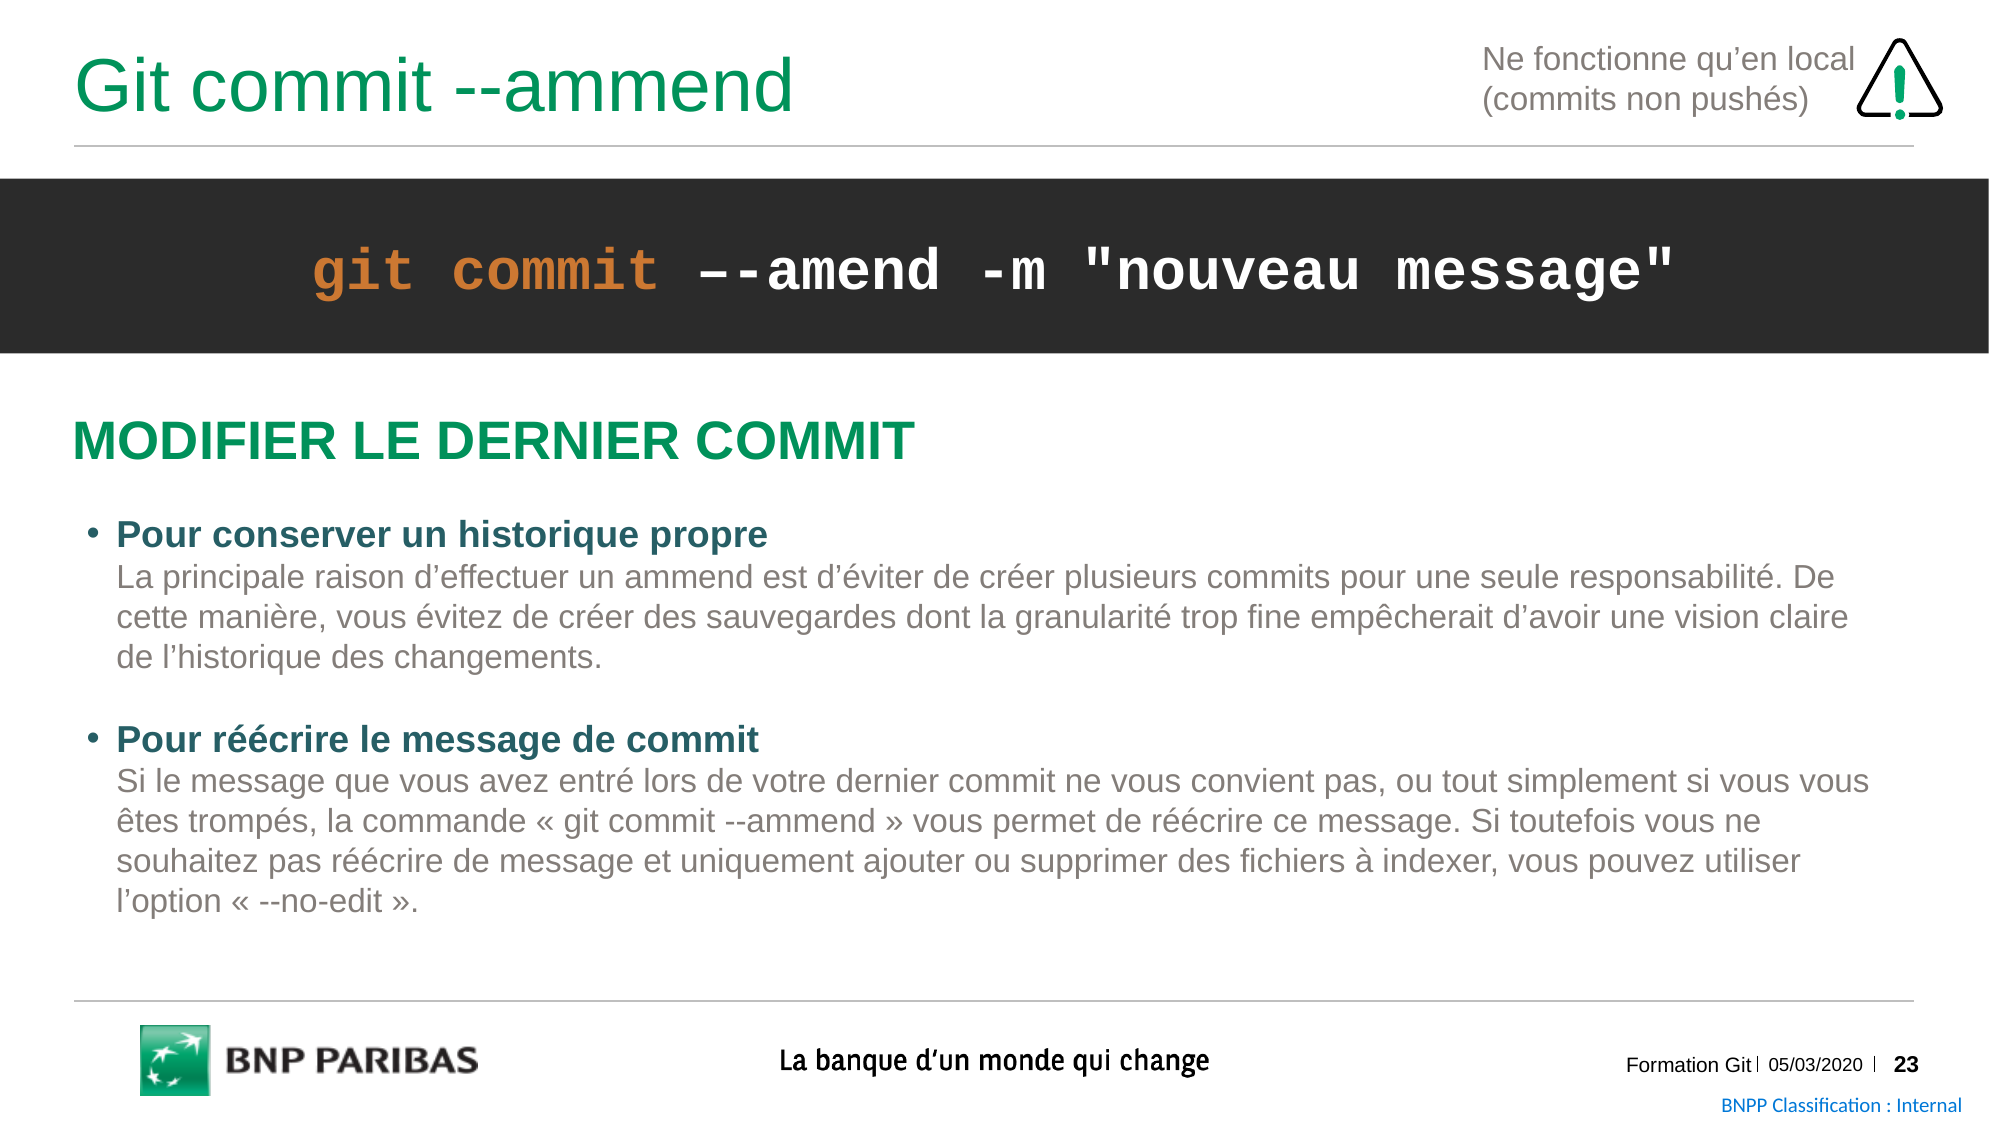

Ne fonctionne qu’en local
(commits non pushés)

Git commit --ammend

git commit –-amend -m "nouveau message"

Modifier le dernier commit

Pour conserver un historique propre
La principale raison d’effectuer un ammend est d’éviter de créer plusieurs commits pour une seule responsabilité. De cette manière, vous évitez de créer des sauvegardes dont la granularité trop fine empêcherait d’avoir une vision claire de l’historique des changements.

Pour réécrire le message de commit
Si le message que vous avez entré lors de votre dernier commit ne vous convient pas, ou tout simplement si vous vous êtes trompés, la commande « git commit --ammend » vous permet de réécrire ce message. Si toutefois vous ne souhaitez pas réécrire de message et uniquement ajouter ou supprimer des fichiers à indexer, vous pouvez utiliser l’option « --no-edit ».
Formation Git
05/03/2020
23